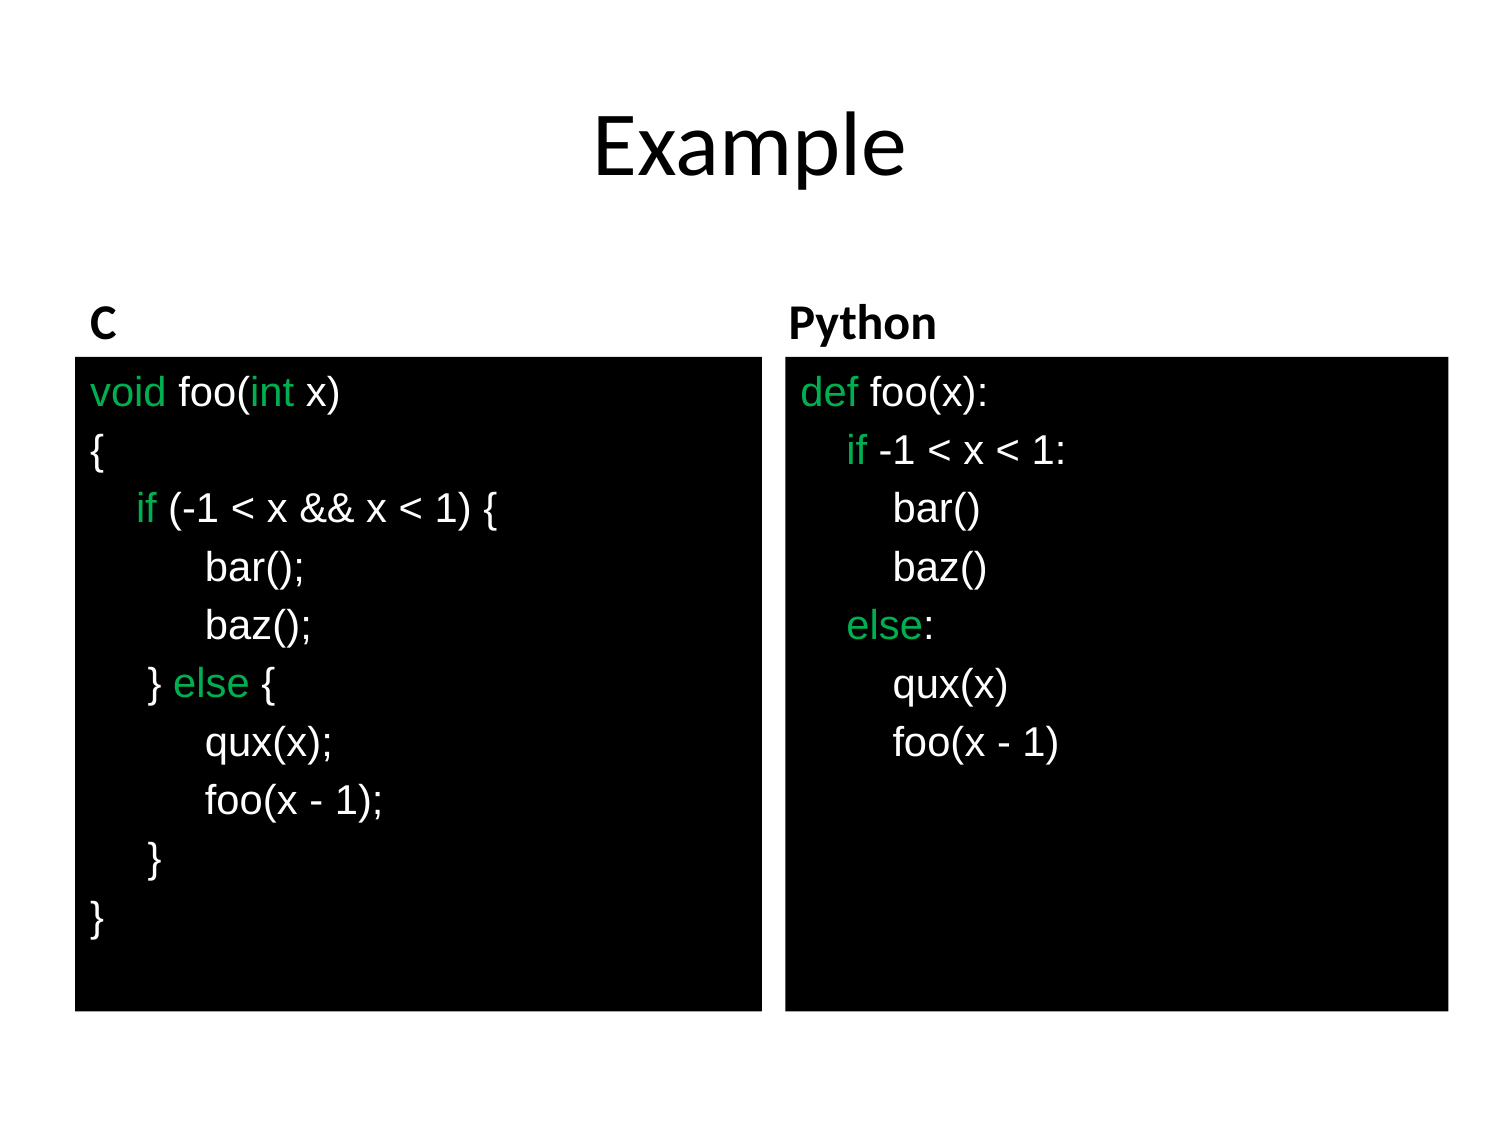

# Example
C
Python
void foo(int x)
{
    if (-1 < x && x < 1) {
          bar();
          baz();
     } else {
          qux(x);
          foo(x - 1);
     }
}
def foo(x):
    if -1 < x < 1:
        bar()
        baz()
    else:
        qux(x)
        foo(x - 1)